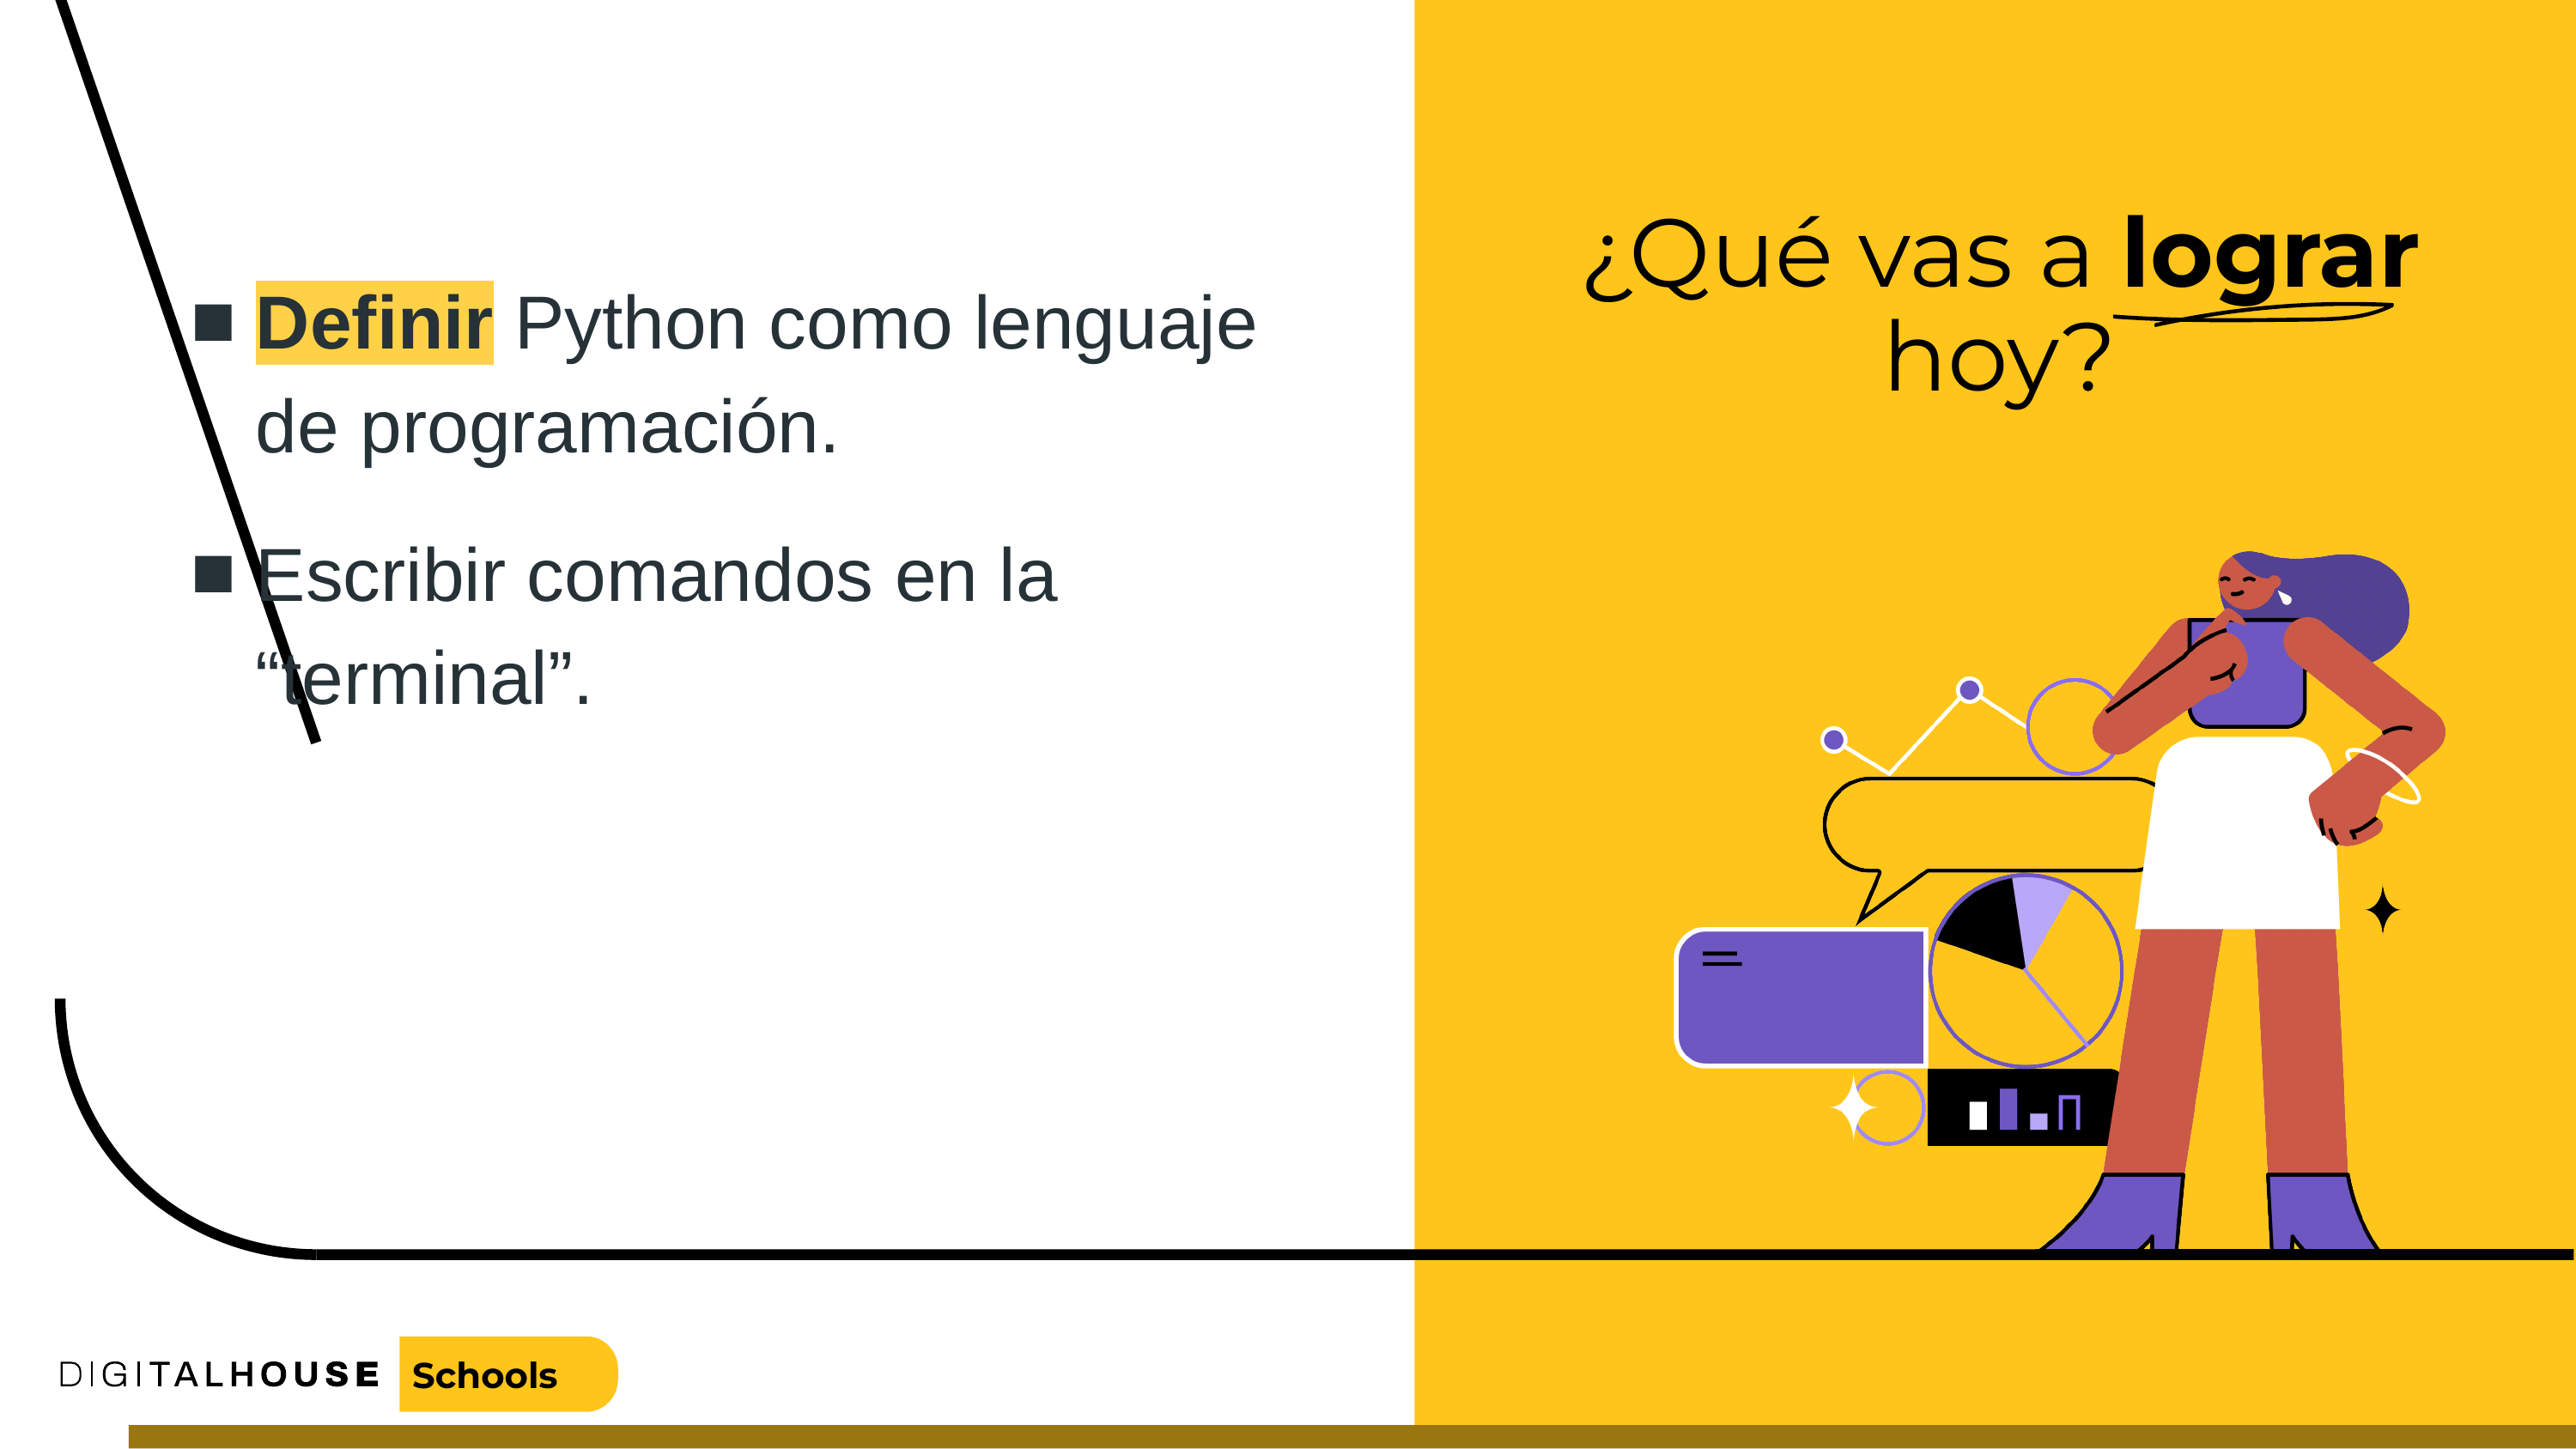

Definir Python como lenguaje de programación.
Escribir comandos en la “terminal”.
# ¿Qué vas a lograr hoy?

Schools